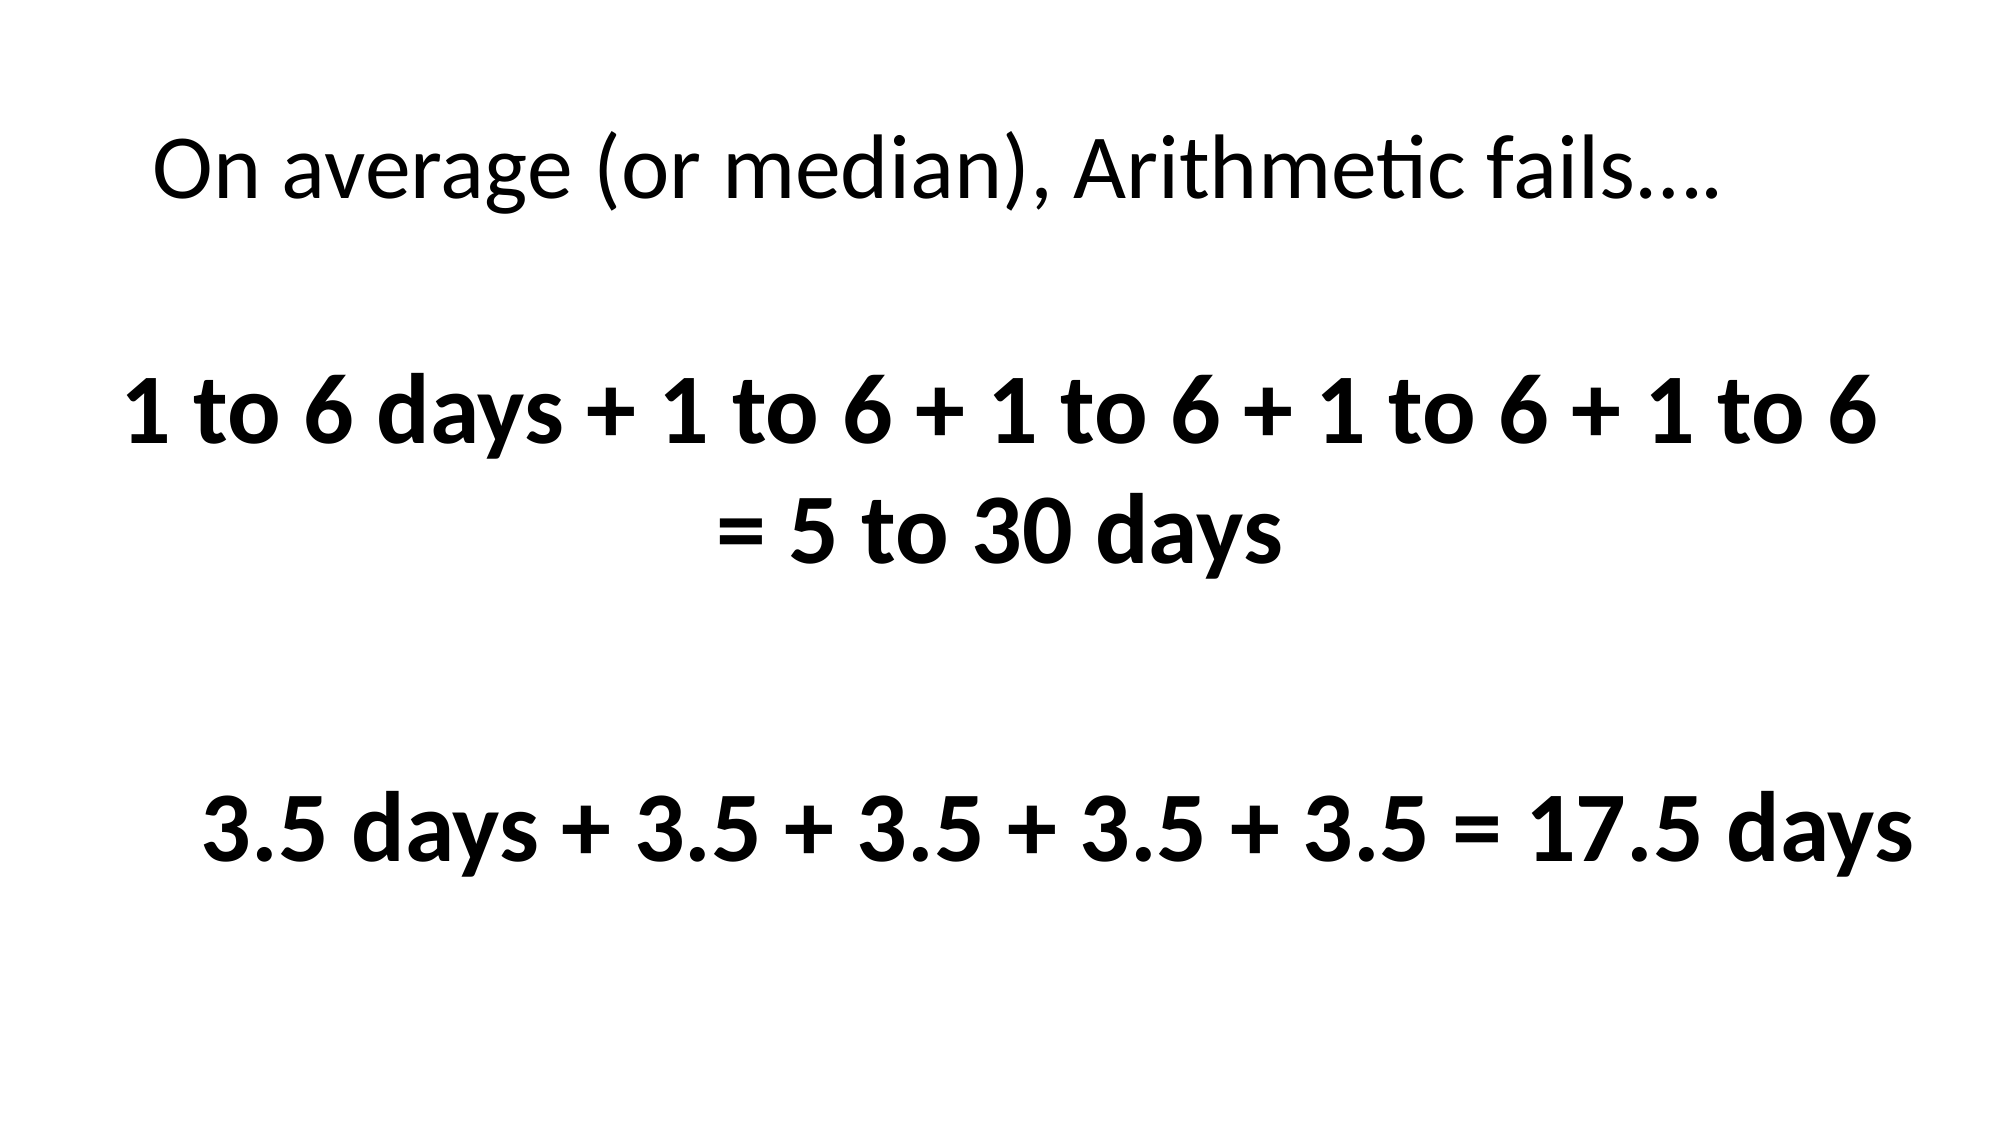

# On average (or median), Arithmetic fails….
1 to 6 days + 1 to 6 + 1 to 6 + 1 to 6 + 1 to 6 = 5 to 30 days
3.5 days + 3.5 + 3.5 + 3.5 + 3.5 = 17.5 days